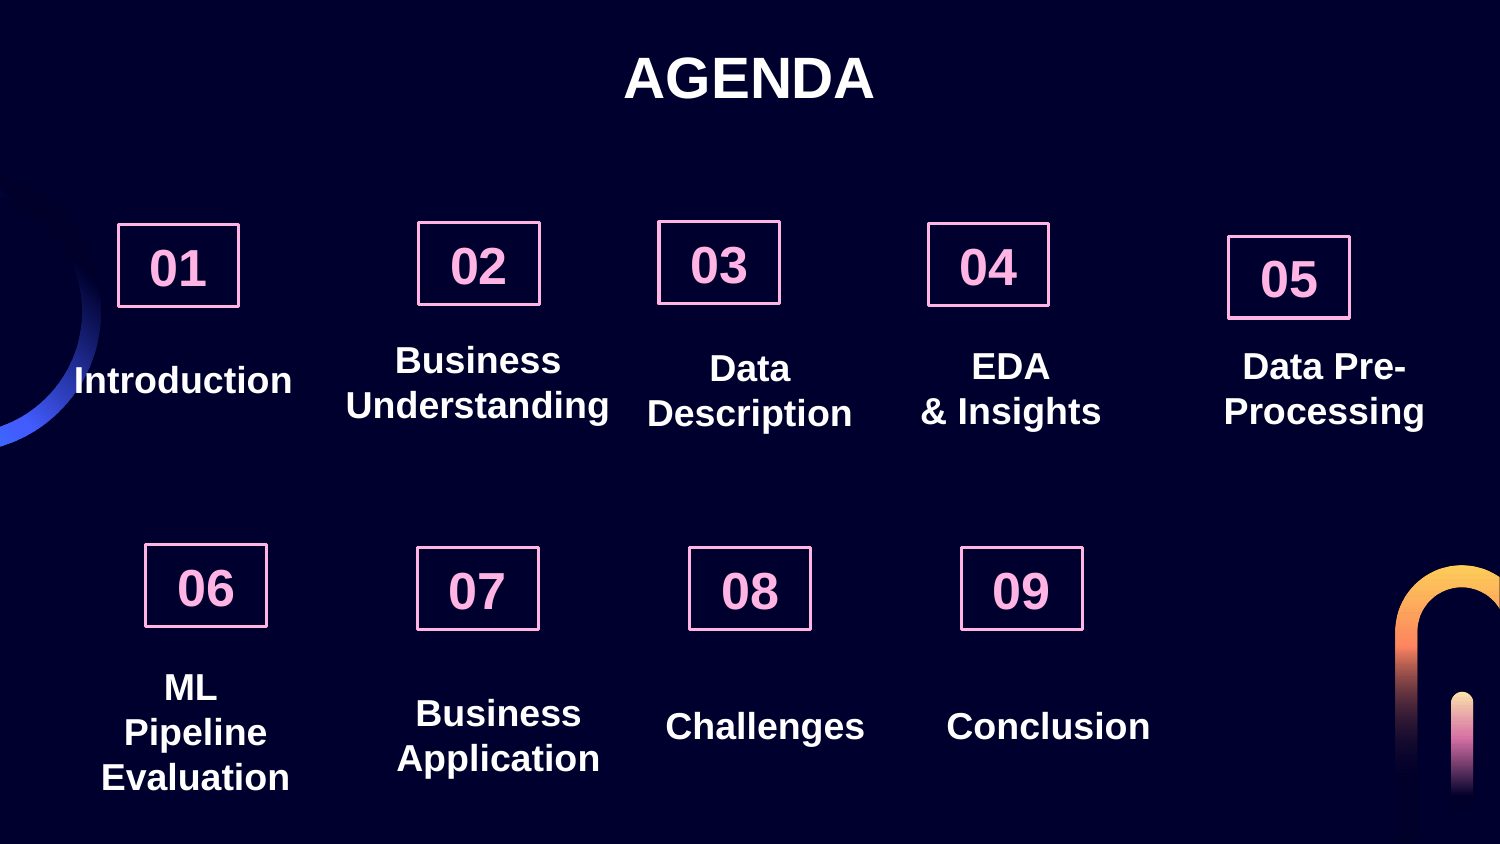

# AGENDA
03
02
04
01
05
Business
Understanding
EDA
& Insights
Data Pre-Processing

Data Description

Introduction
06
07
08
09
ML
Pipeline
Evaluation
Business
Application
Challenges
Conclusion